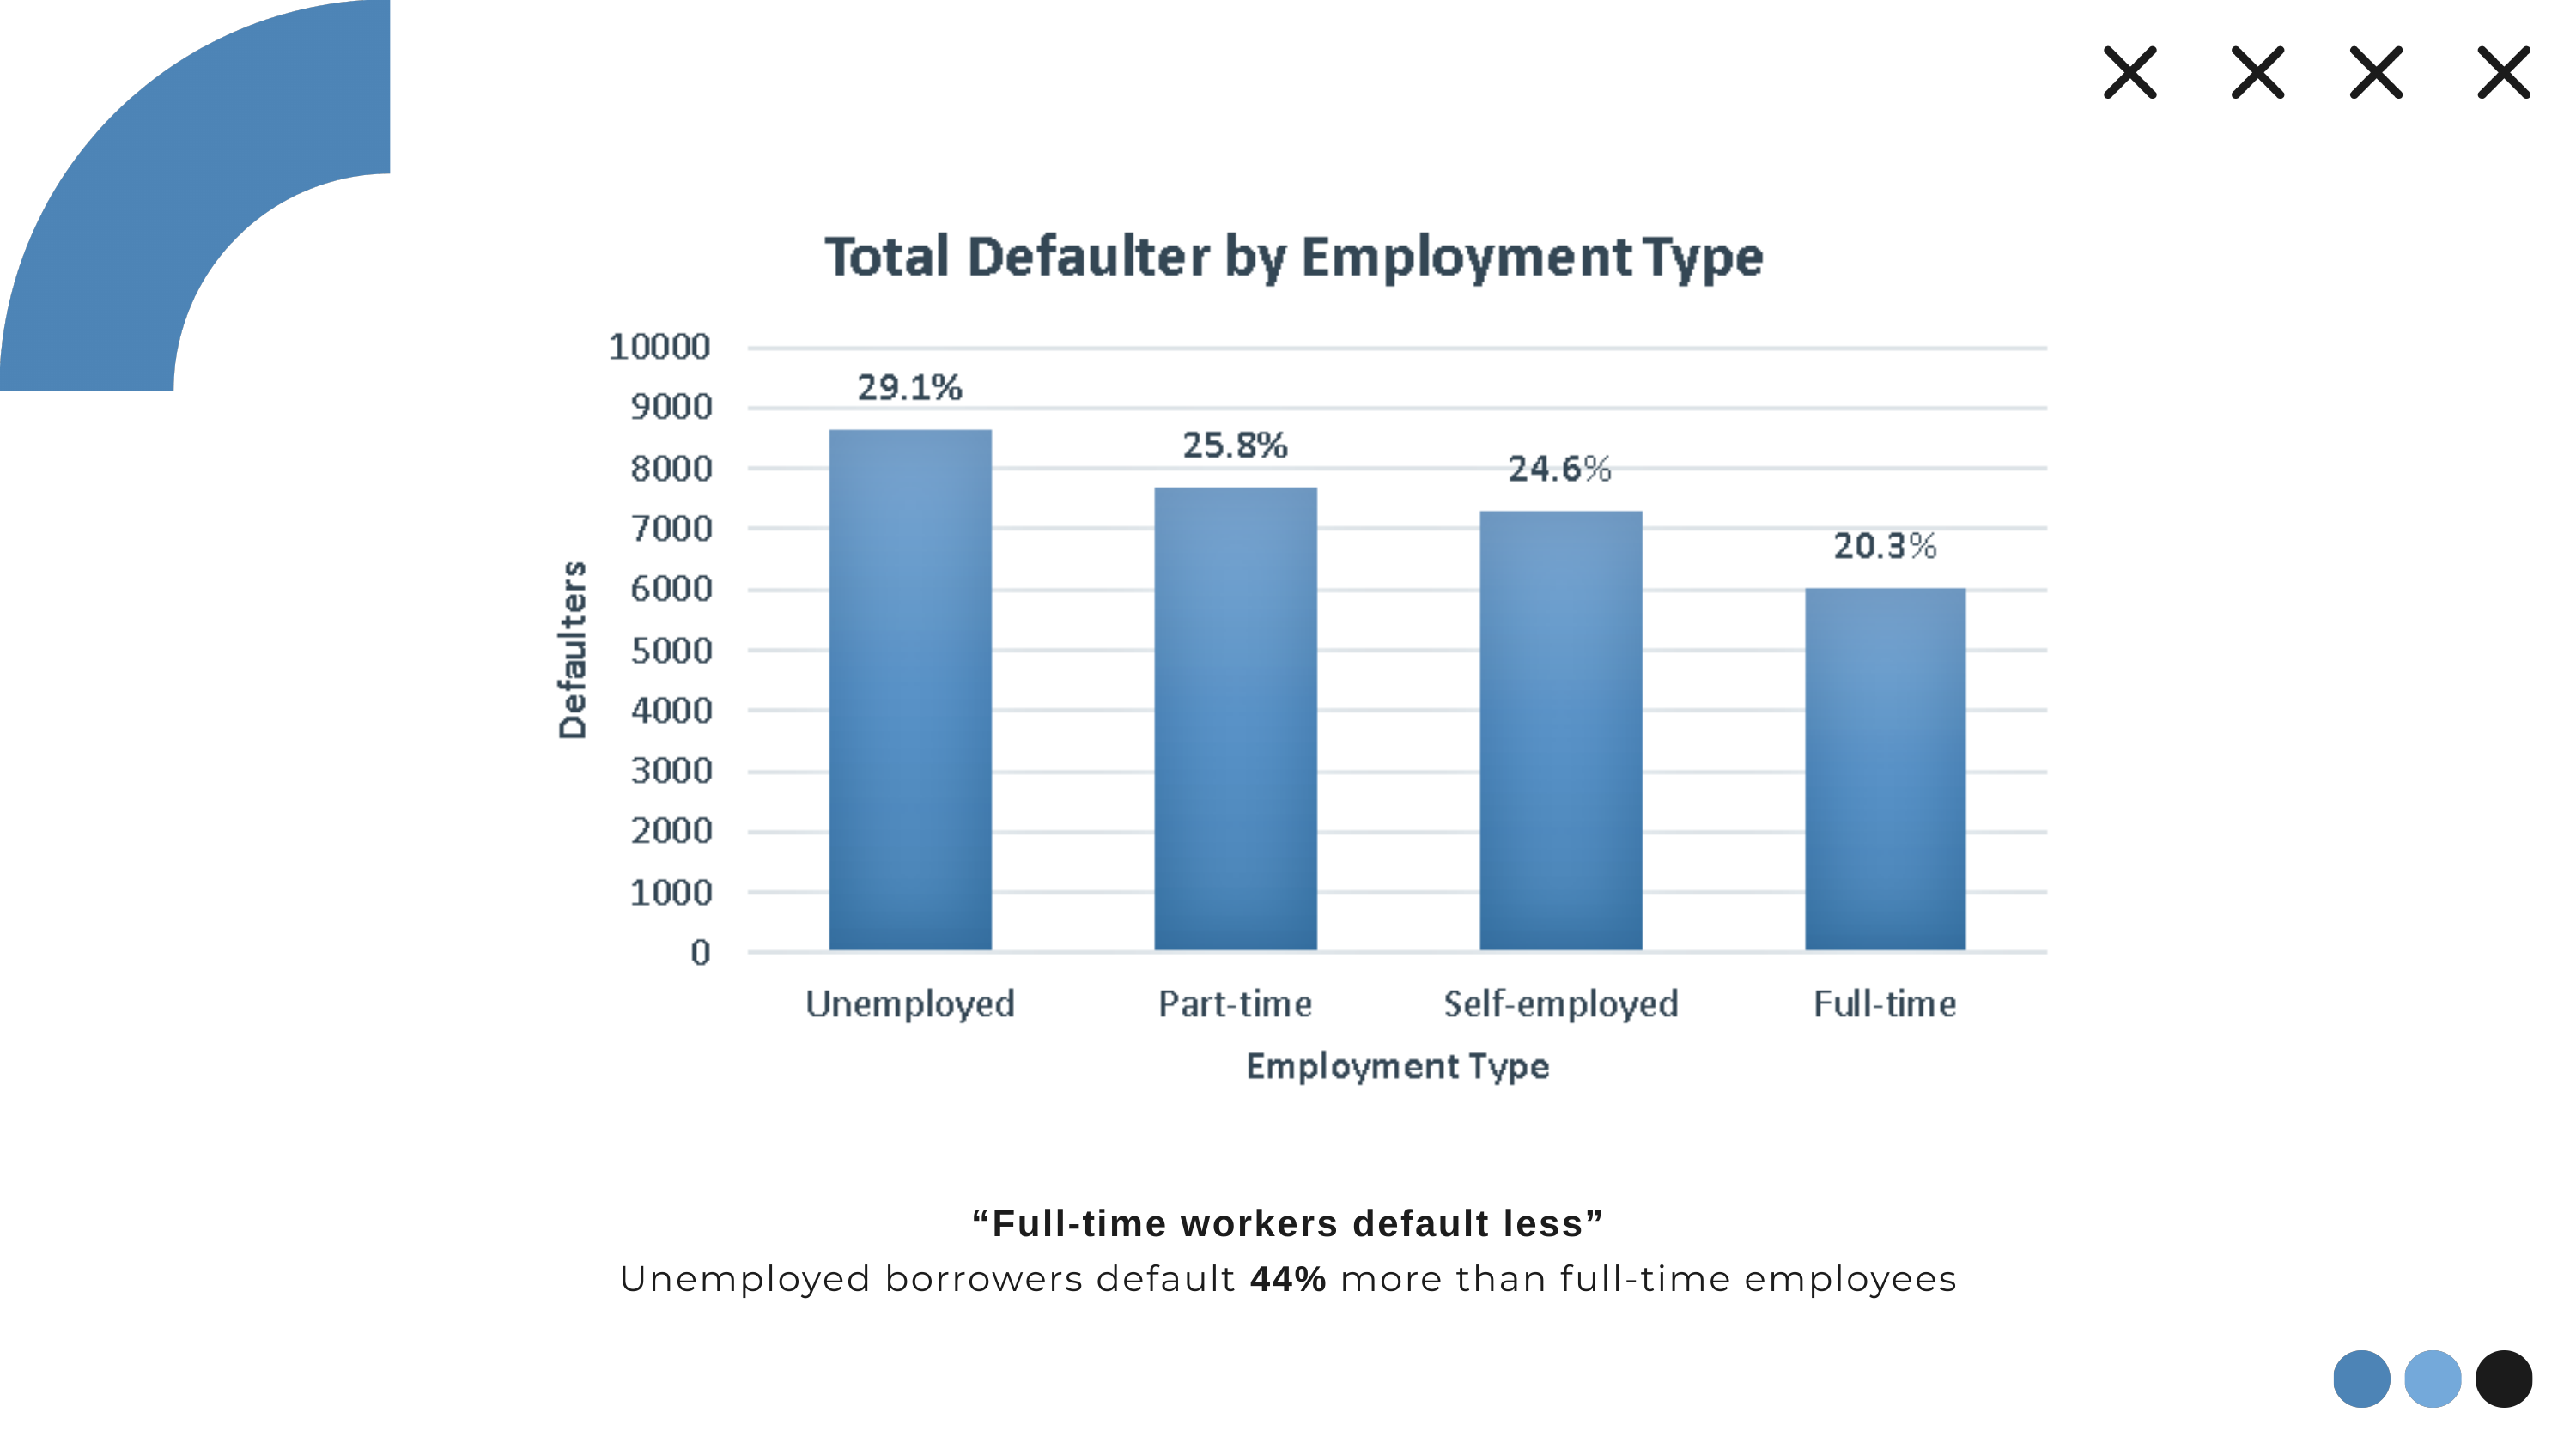

“Full-time workers default less”
Unemployed borrowers default 44% more than full-time employees